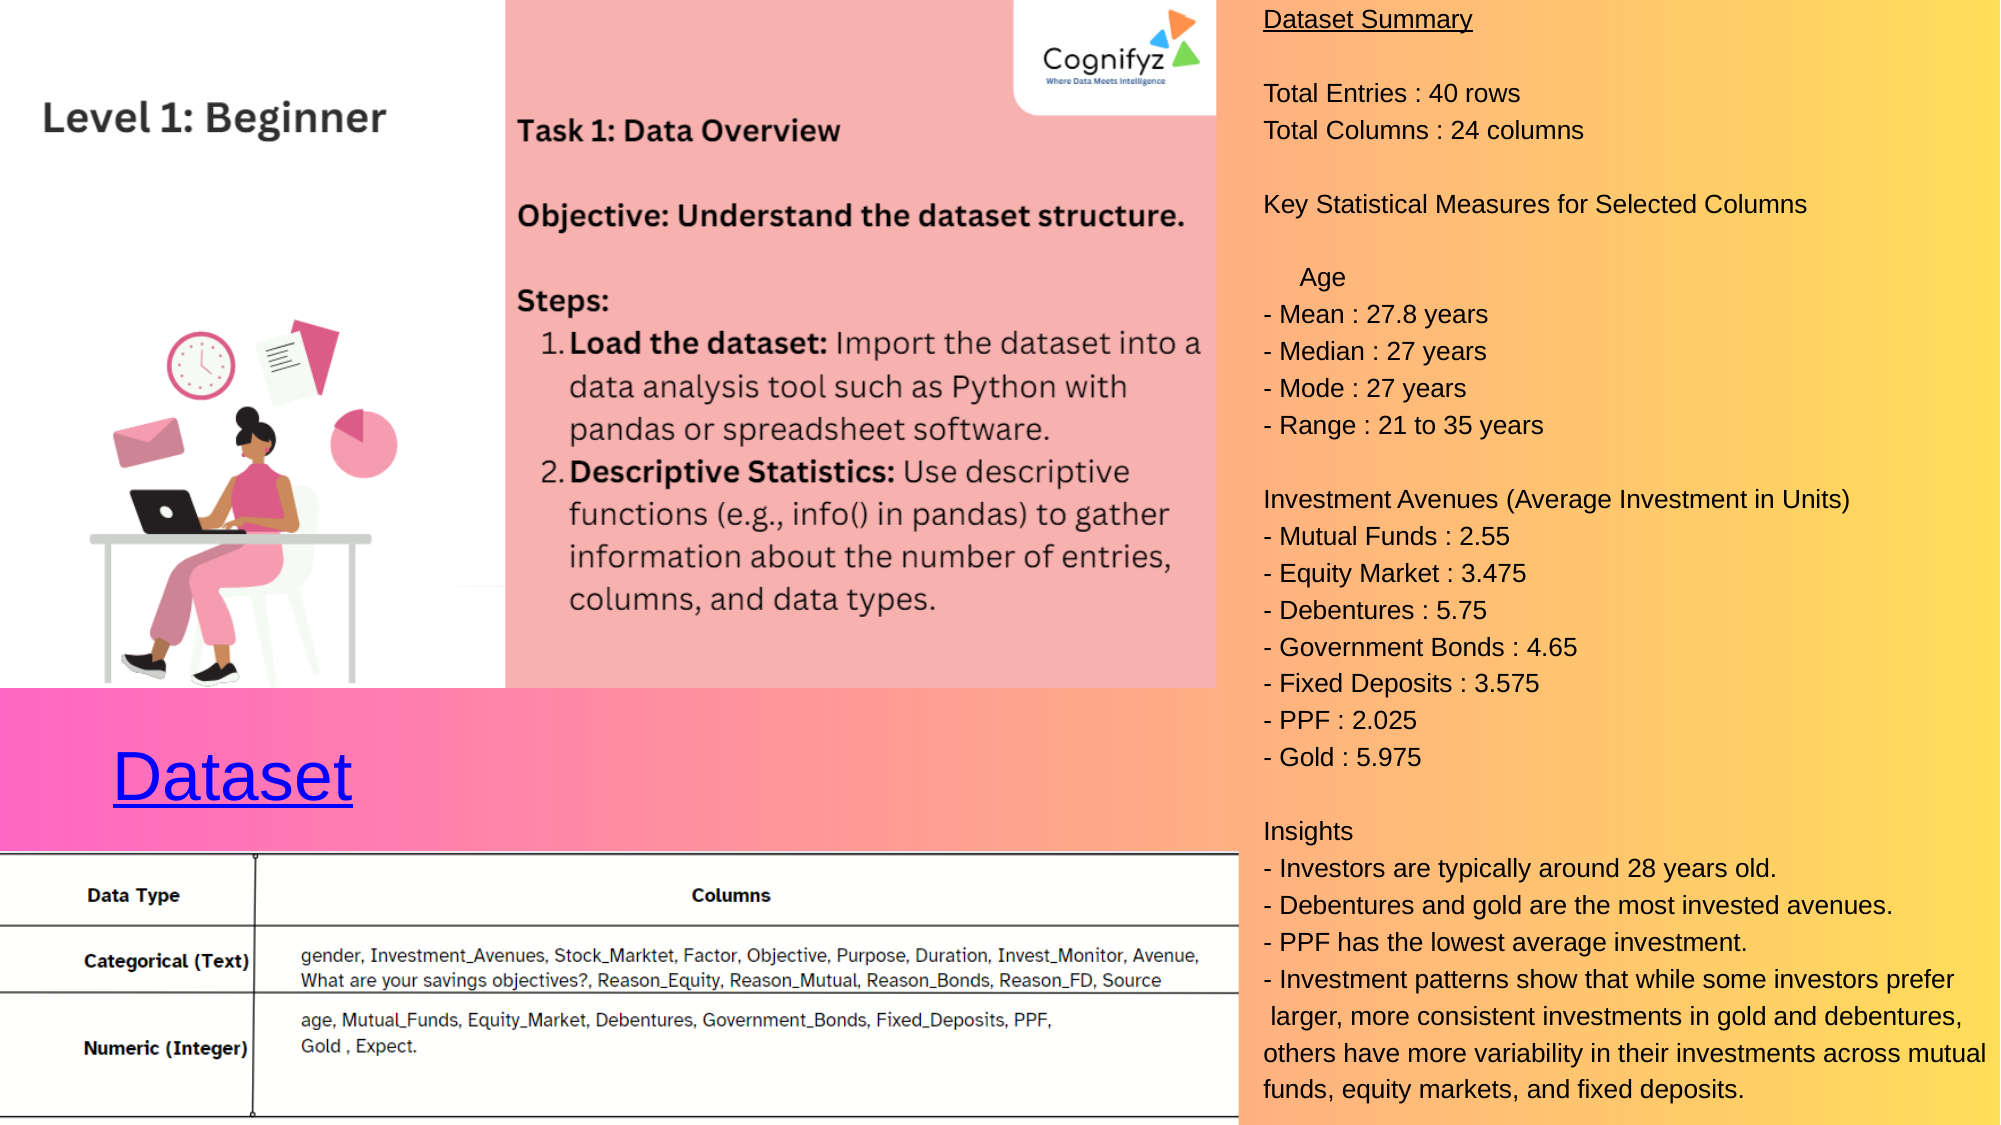

Dataset Summary

Total Entries : 40 rows
Total Columns : 24 columns

Key Statistical Measures for Selected Columns

     Age
- Mean : 27.8 years
- Median : 27 years
- Mode : 27 years
- Range : 21 to 35 years

Investment Avenues (Average Investment in Units)
- Mutual Funds : 2.55
- Equity Market : 3.475
- Debentures : 5.75
- Government Bonds : 4.65
- Fixed Deposits : 3.575
- PPF : 2.025
- Gold : 5.975

Insights
- Investors are typically around 28 years old.
- Debentures and gold are the most invested avenues.
- PPF has the lowest average investment.
- Investment patterns show that while some investors prefer        larger, more consistent investments in gold and debentures, others have more variability in their investments across mutual funds, equity markets, and fixed deposits.

Dataset